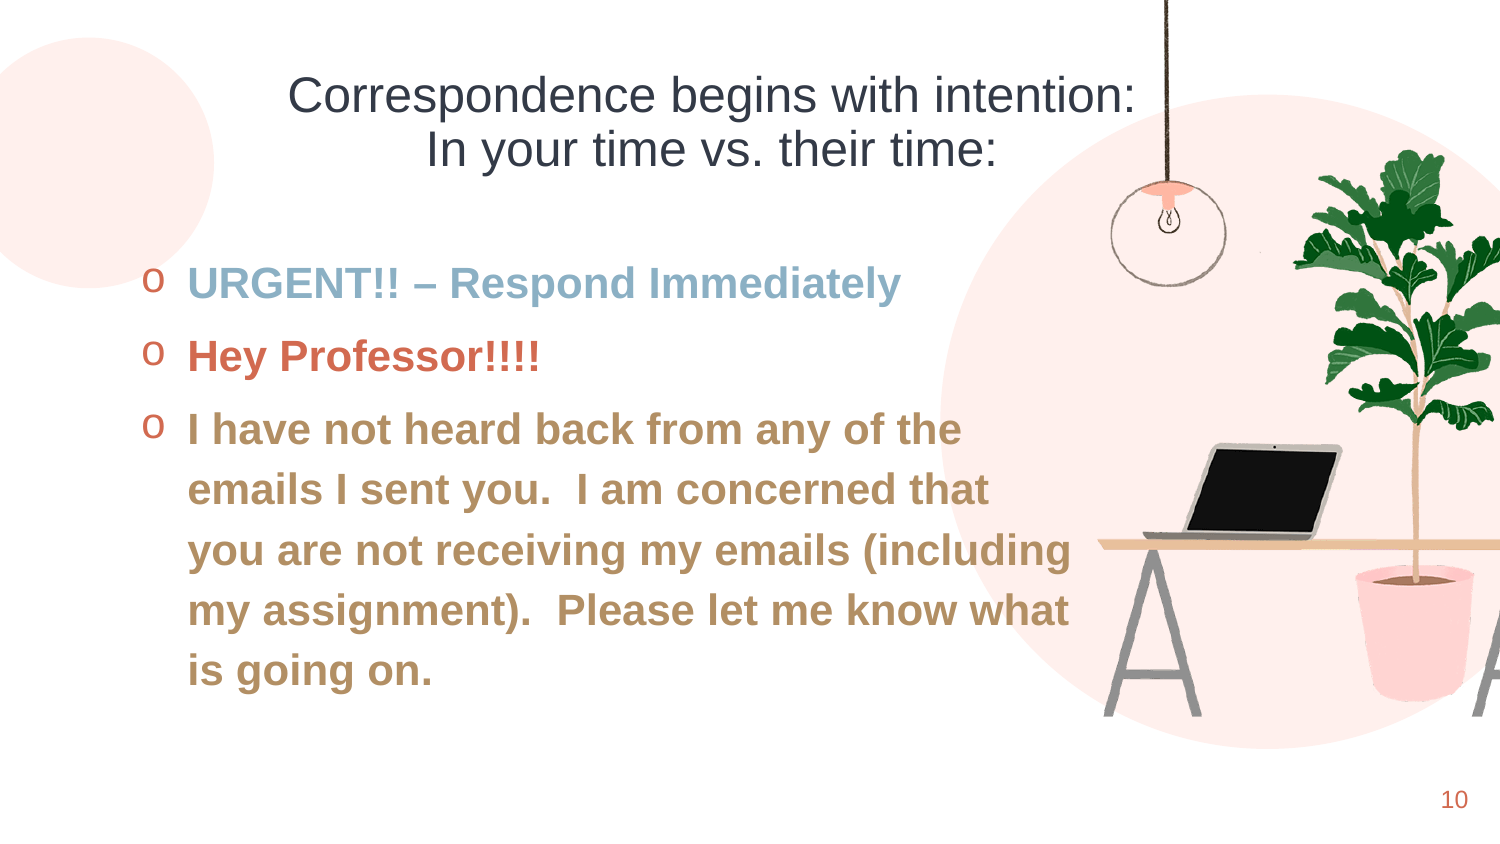

# Correspondence begins with intention: In your time vs. their time:
URGENT!! – Respond Immediately
Hey Professor!!!!
I have not heard back from any of the emails I sent you.  I am concerned that you are not receiving my emails (including my assignment).  Please let me know what is going on.
10